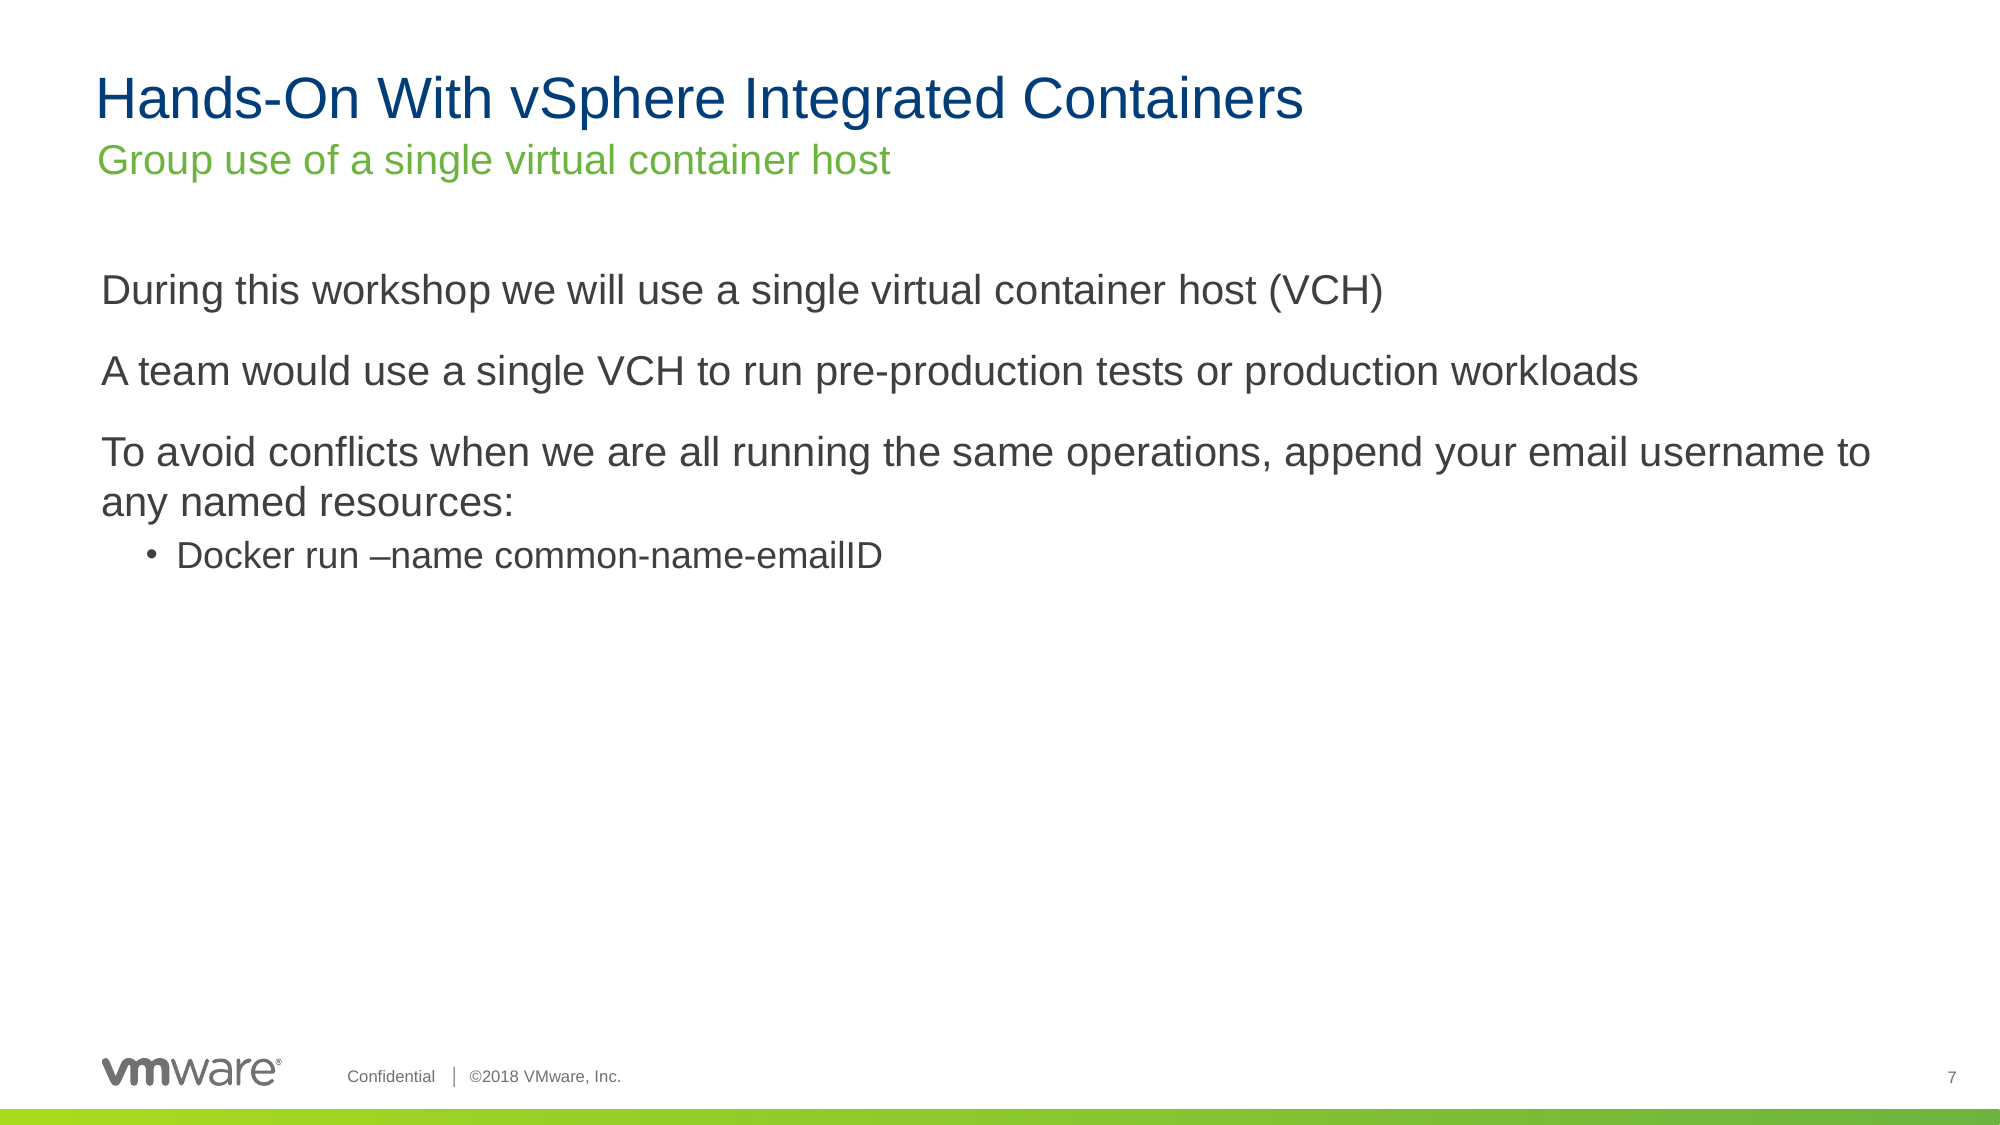

# Hands-On With vSphere Integrated Containers
Group use of a single virtual container host
During this workshop we will use a single virtual container host (VCH)
A team would use a single VCH to run pre-production tests or production workloads
To avoid conflicts when we are all running the same operations, append your email username to any named resources:
Docker run –name common-name-emailID